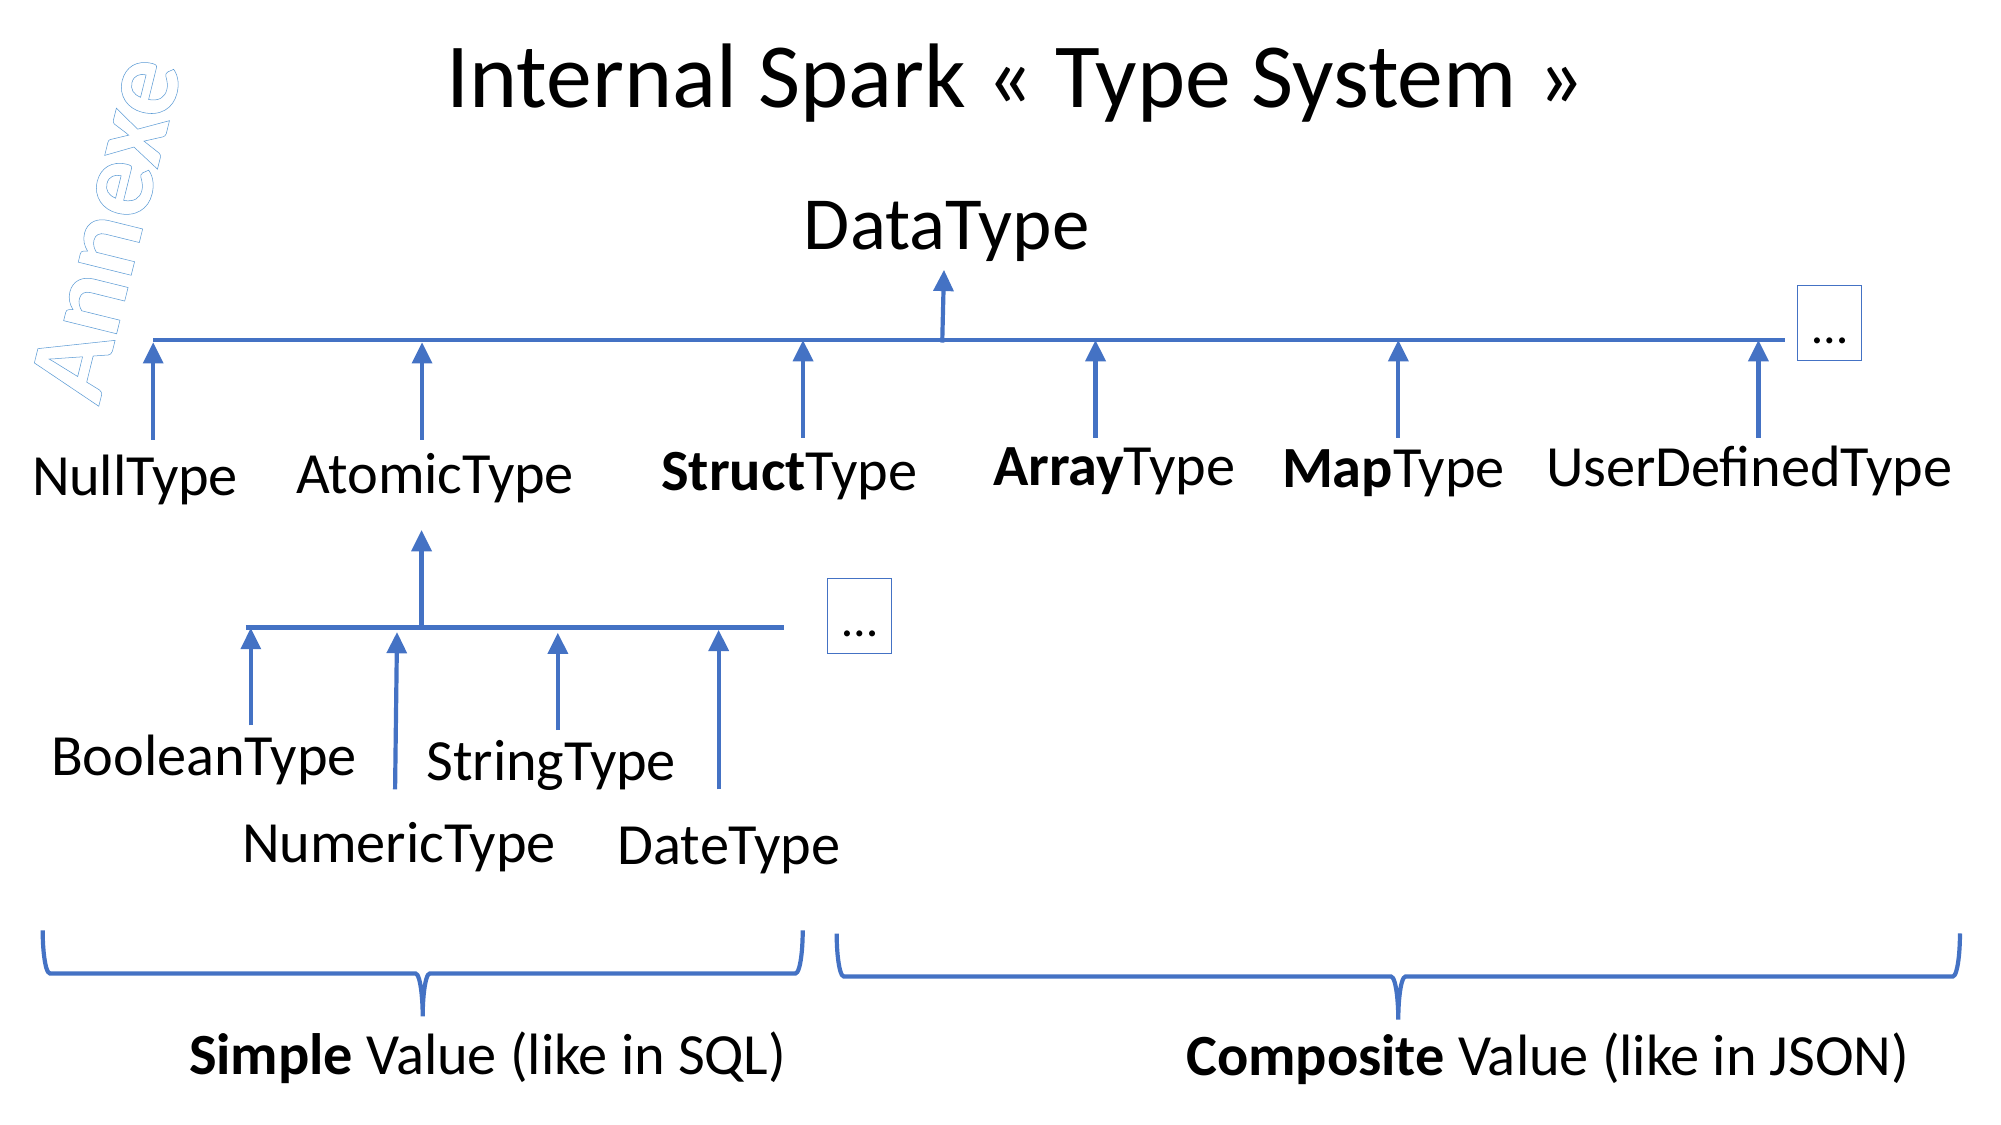

# Internal Spark « Type System »
Annexe
DataType
…

ArrayType
UserDefinedType
MapType
StructType
AtomicType
NullType
…

BooleanType
StringType
NumericType
DateType
Simple Value (like in SQL)
Composite Value (like in JSON)